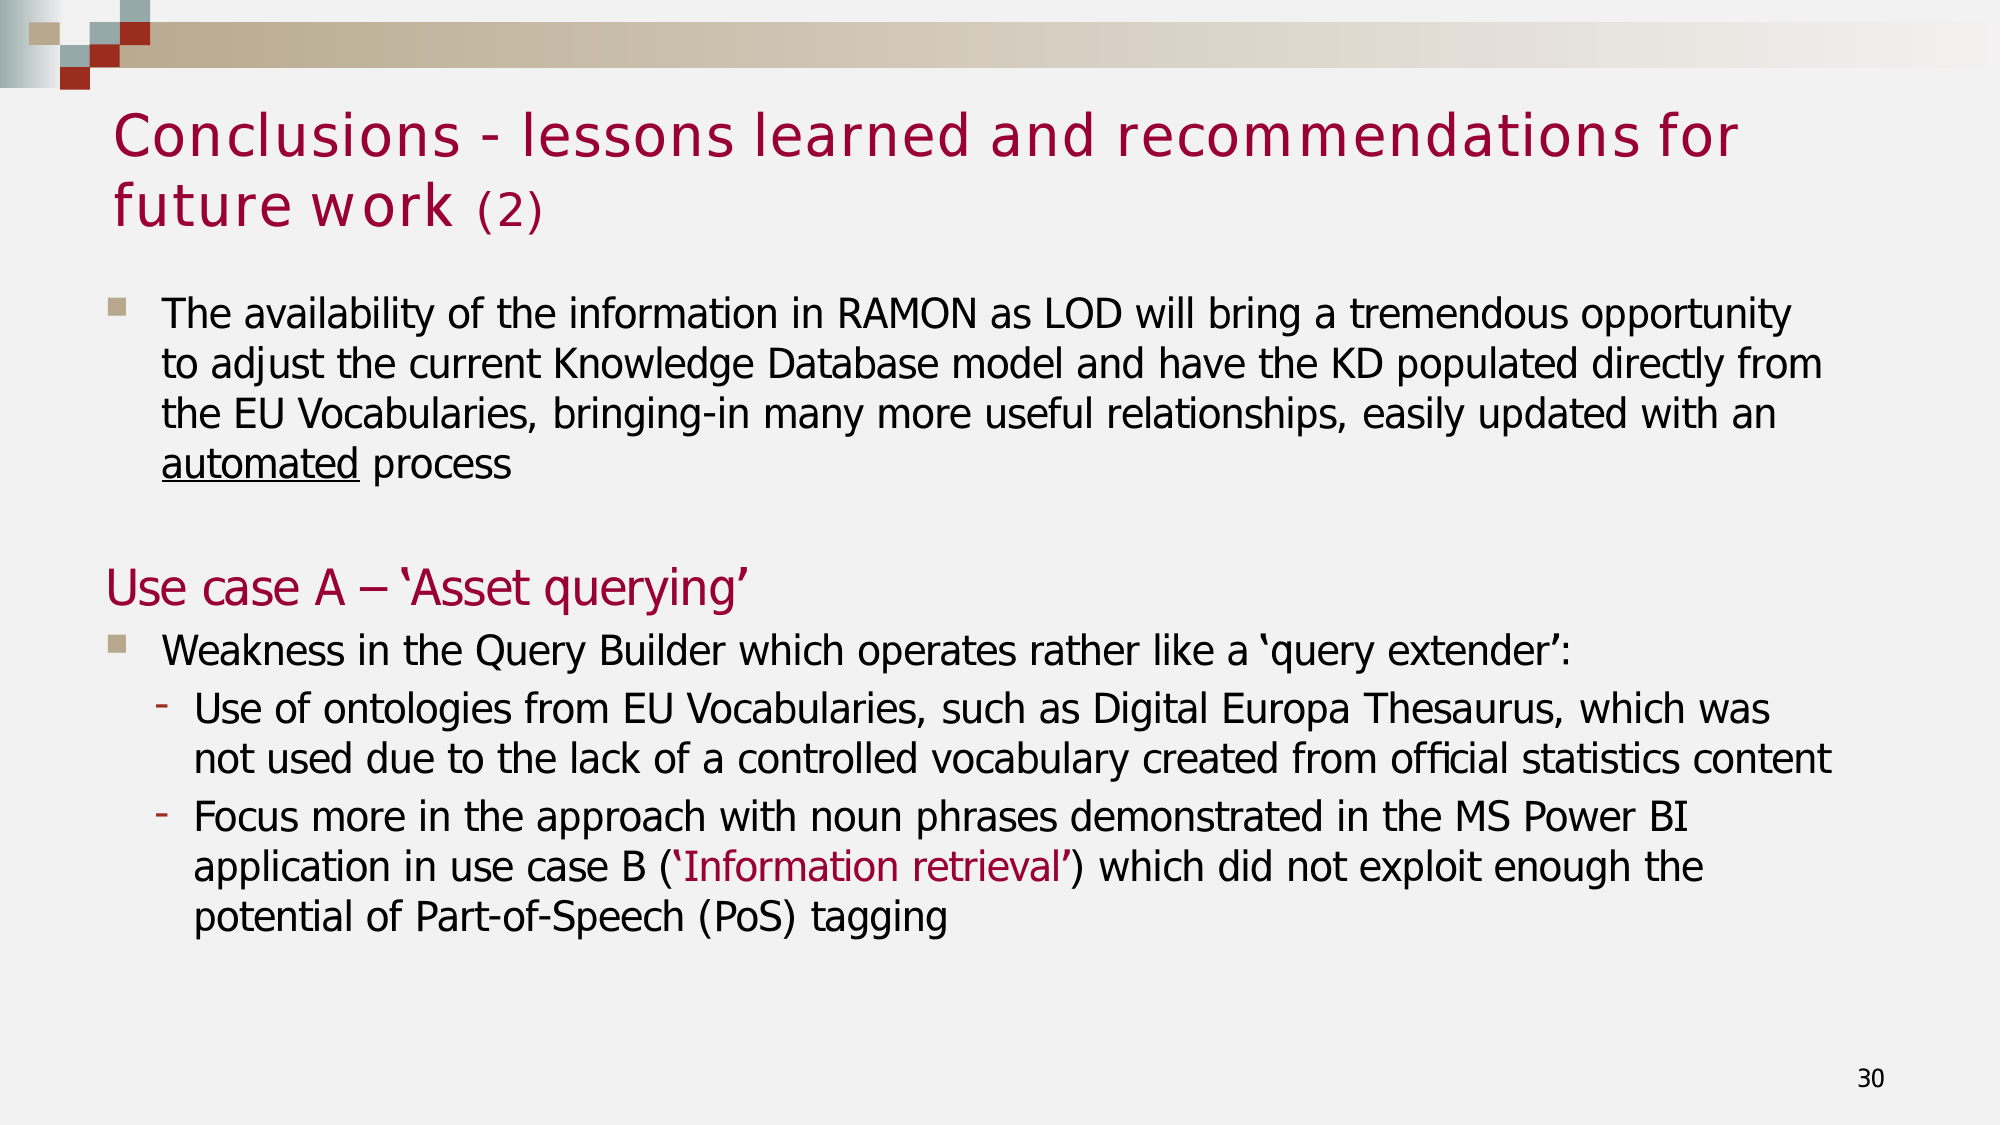

# Conclusions - lessons learned and recommendations for future work (2)
The availability of the information in RAMON as LOD will bring a tremendous opportunity to adjust the current Knowledge Database model and have the KD populated directly from the EU Vocabularies, bringing-in many more useful relationships, easily updated with an automated process

Use case A – ‘Asset querying’
Weakness in the Query Builder which operates rather like a ‘query extender’:
Use of ontologies from EU Vocabularies, such as Digital Europa Thesaurus, which was not used due to the lack of a controlled vocabulary created from official statistics content
Focus more in the approach with noun phrases demonstrated in the MS Power BI application in use case B (‘Information retrieval’) which did not exploit enough the potential of Part-of-Speech (PoS) tagging​

30